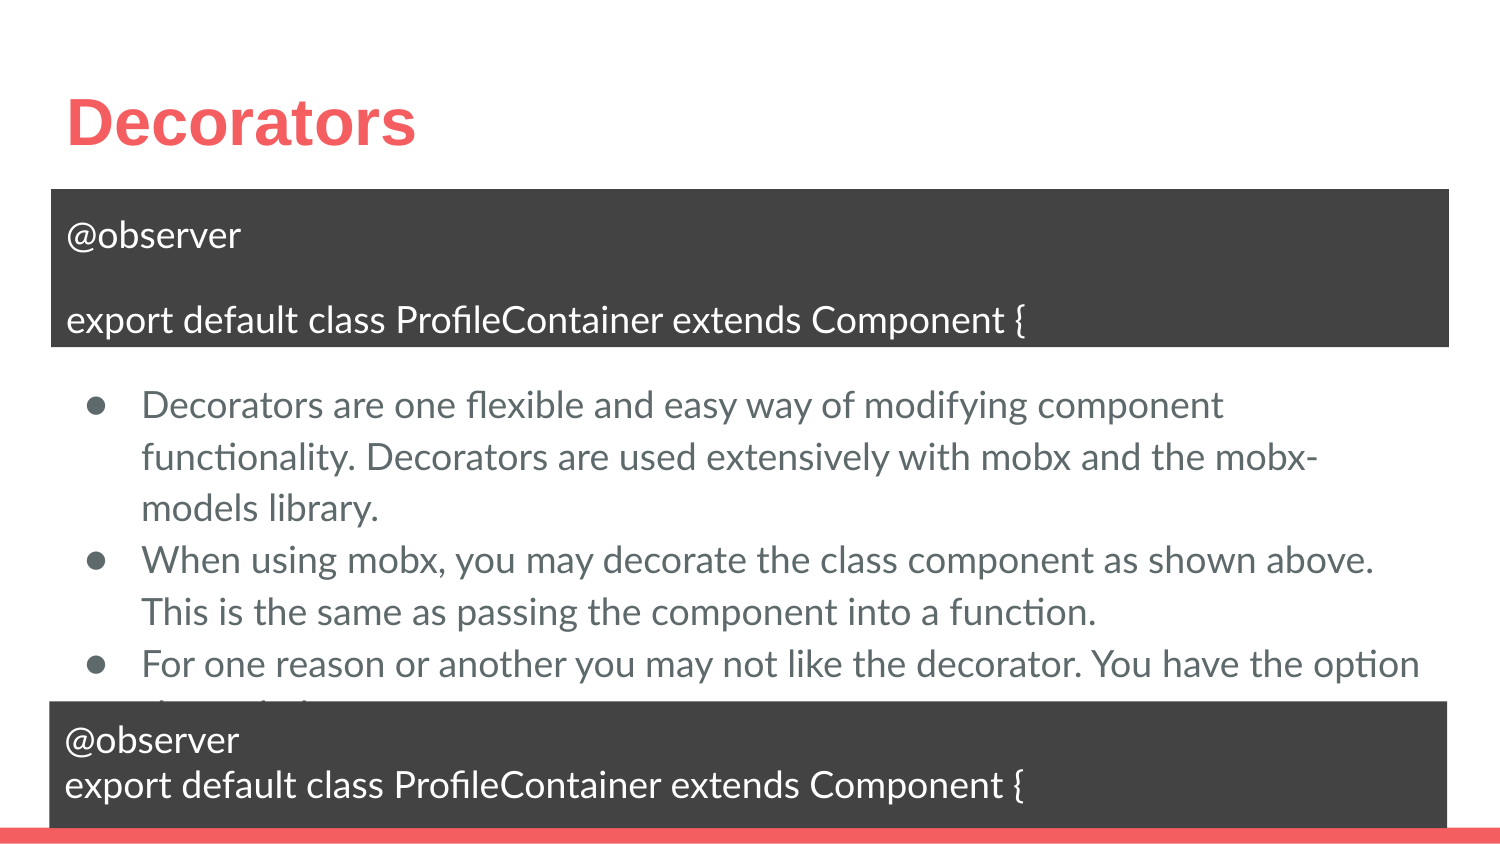

# Decorators
@observer
export default class ProfileContainer extends Component {
Decorators are one flexible and easy way of modifying component functionality. Decorators are used extensively with mobx and the mobx-models library.
When using mobx, you may decorate the class component as shown above. This is the same as passing the component into a function.
For one reason or another you may not like the decorator. You have the option shown below:

@observer
export default class ProfileContainer extends Component {